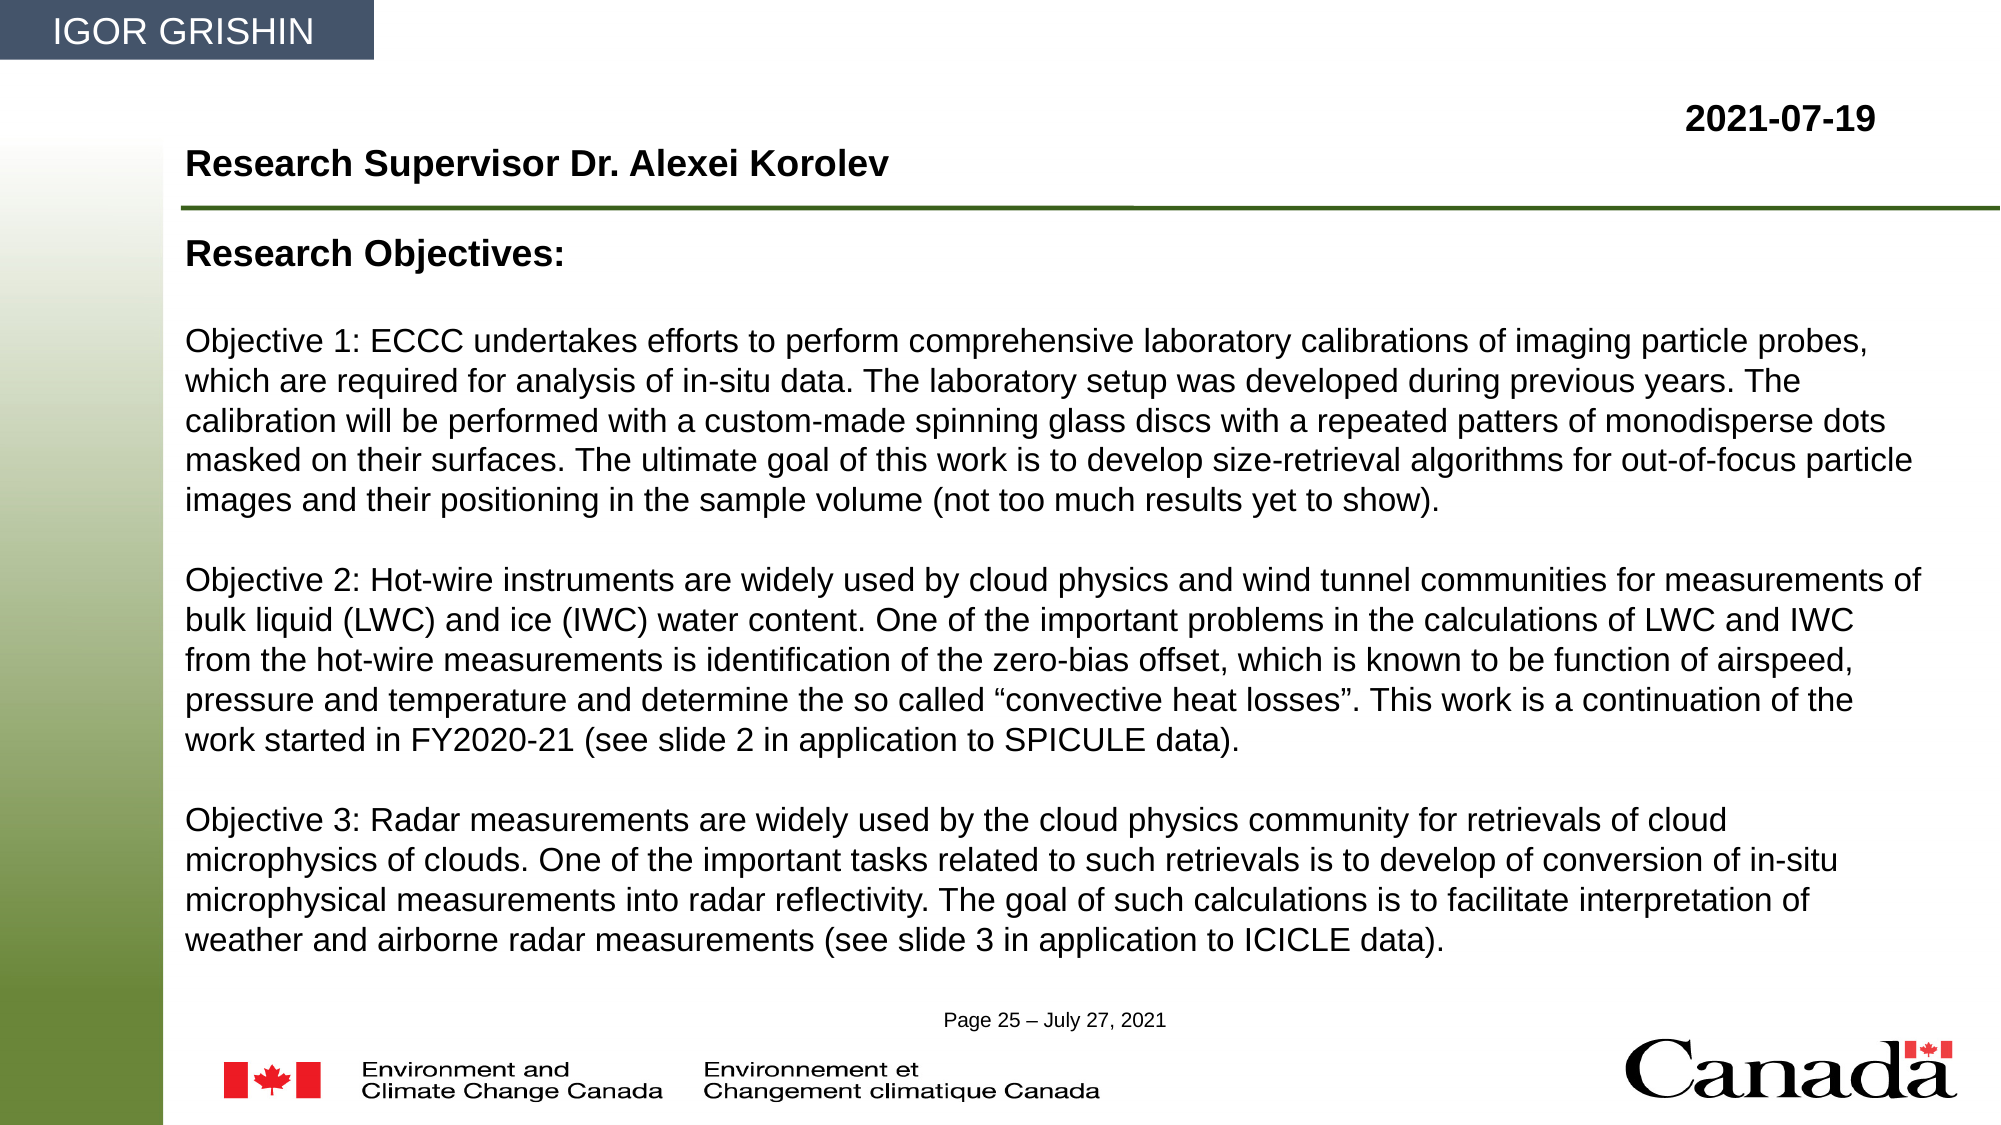

25
IGOR GRISHIN
 										2021-07-19
Research Supervisor Dr. Alexei Korolev

Research Objectives:

Objective 1: ECCC undertakes efforts to perform comprehensive laboratory calibrations of imaging particle probes, which are required for analysis of in-situ data. The laboratory setup was developed during previous years. The calibration will be performed with a custom-made spinning glass discs with a repeated patters of monodisperse dots masked on their surfaces. The ultimate goal of this work is to develop size-retrieval algorithms for out-of-focus particle images and their positioning in the sample volume (not too much results yet to show).

Objective 2: Hot-wire instruments are widely used by cloud physics and wind tunnel communities for measurements of bulk liquid (LWC) and ice (IWC) water content. One of the important problems in the calculations of LWC and IWC from the hot-wire measurements is identification of the zero-bias offset, which is known to be function of airspeed, pressure and temperature and determine the so called “convective heat losses”. This work is a continuation of the work started in FY2020-21 (see slide 2 in application to SPICULE data).

Objective 3: Radar measurements are widely used by the cloud physics community for retrievals of cloud microphysics of clouds. One of the important tasks related to such retrievals is to develop of conversion of in-situ microphysical measurements into radar reflectivity. The goal of such calculations is to facilitate interpretation of weather and airborne radar measurements (see slide 3 in application to ICICLE data).